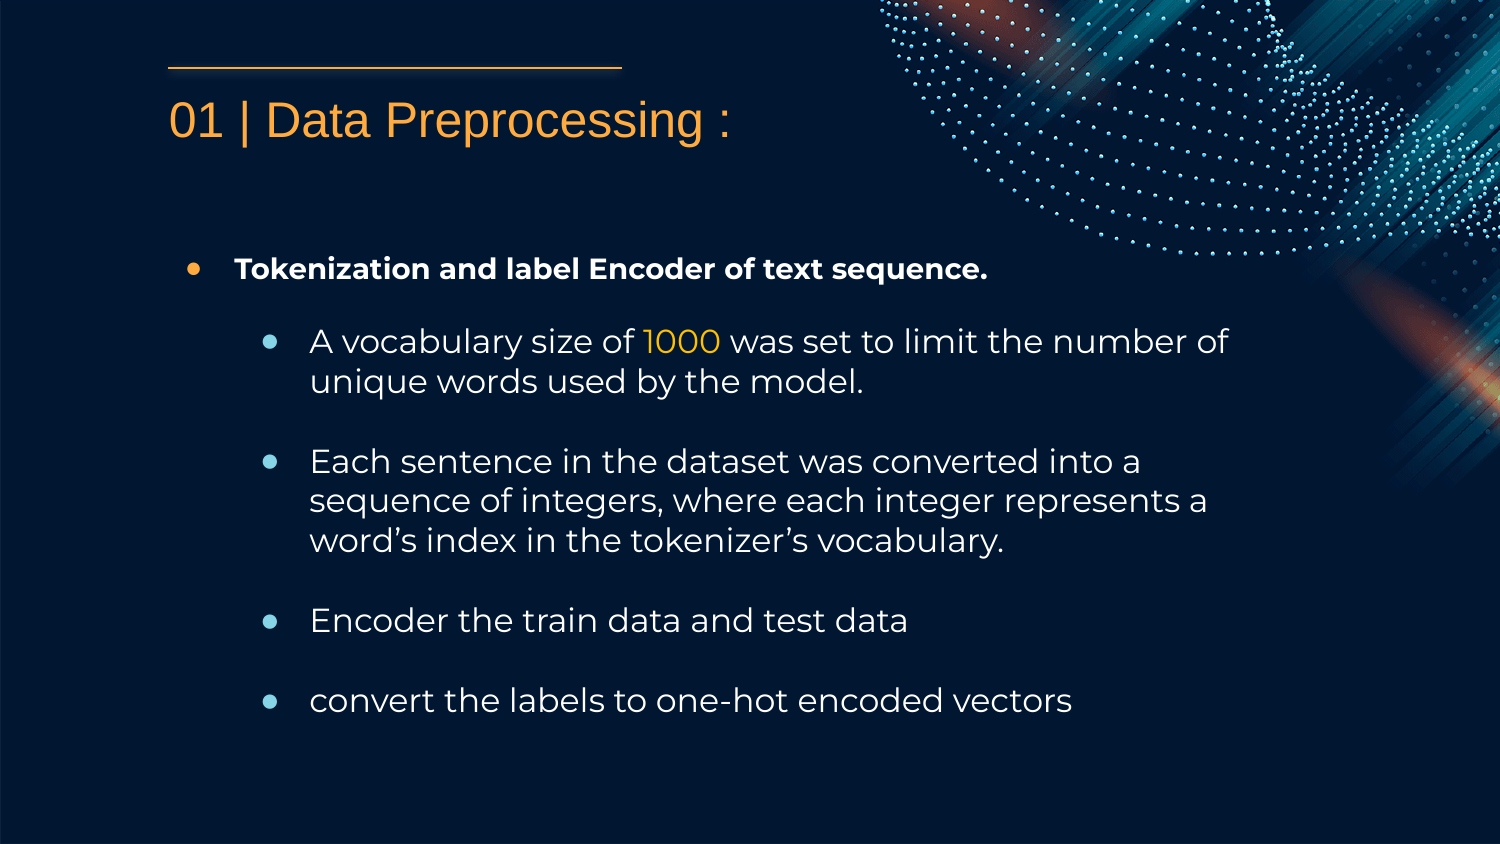

# 01 | Data Preprocessing :

Tokenization and label Encoder of text sequence.

A vocabulary size of 1000 was set to limit the number of unique words used by the model.

Each sentence in the dataset was converted into a sequence of integers, where each integer represents a word’s index in the tokenizer’s vocabulary.

Encoder the train data and test data

convert the labels to one-hot encoded vectors